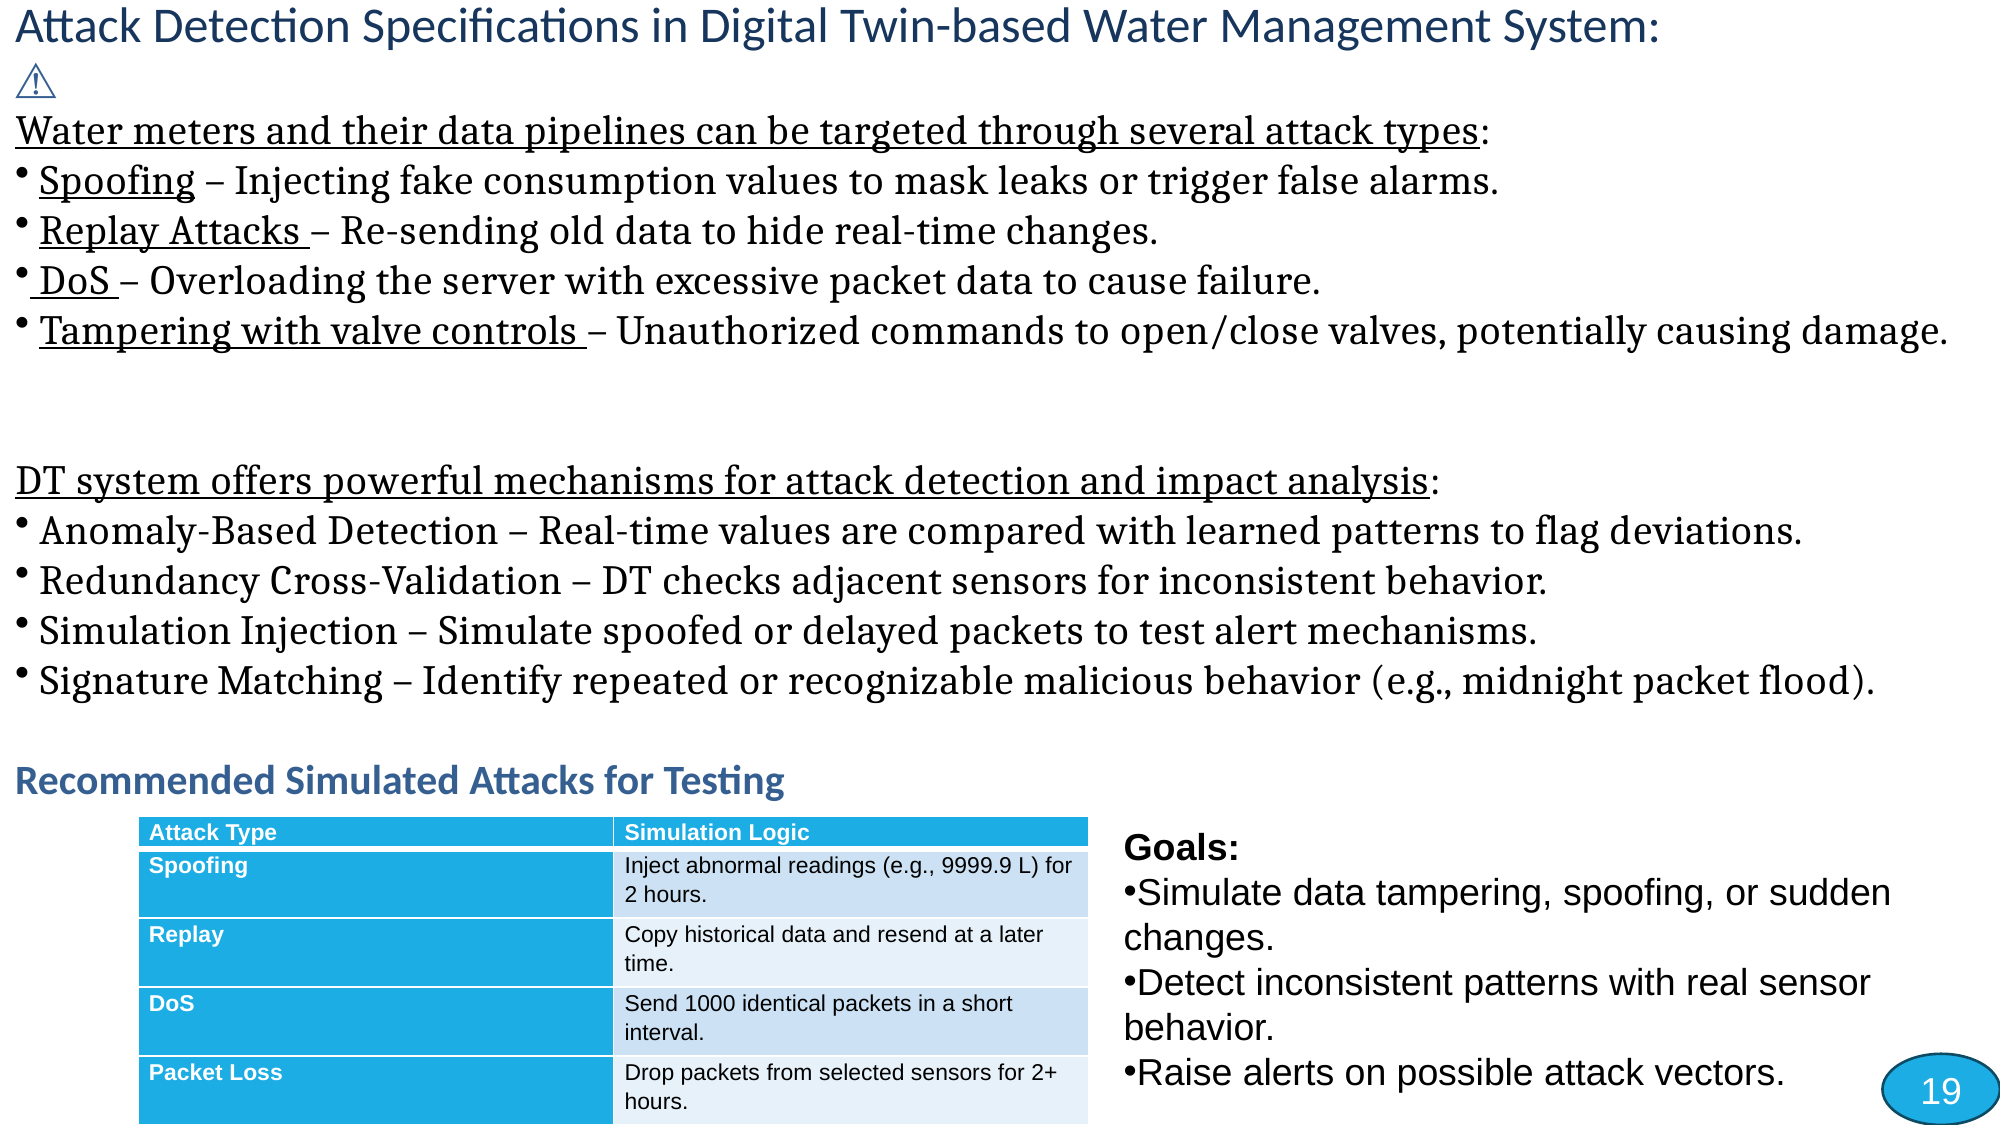

Attack Detection Specifications in Digital Twin-based Water Management System:
⚠️
Water meters and their data pipelines can be targeted through several attack types:
 Spoofing – Injecting fake consumption values to mask leaks or trigger false alarms.
 Replay Attacks – Re-sending old data to hide real-time changes.
 DoS – Overloading the server with excessive packet data to cause failure.
 Tampering with valve controls – Unauthorized commands to open/close valves, potentially causing damage.

DT system offers powerful mechanisms for attack detection and impact analysis:
 Anomaly-Based Detection – Real-time values are compared with learned patterns to flag deviations.
 Redundancy Cross-Validation – DT checks adjacent sensors for inconsistent behavior.
 Simulation Injection – Simulate spoofed or delayed packets to test alert mechanisms.
 Signature Matching – Identify repeated or recognizable malicious behavior (e.g., midnight packet flood).

Recommended Simulated Attacks for Testing

| Attack Type | Simulation Logic |
| --- | --- |
| Spoofing | Inject abnormal readings (e.g., 9999.9 L) for 2 hours. |
| Replay | Copy historical data and resend at a later time. |
| DoS | Send 1000 identical packets in a short interval. |
| Packet Loss | Drop packets from selected sensors for 2+ hours. |
Goals:
Simulate data tampering, spoofing, or sudden changes.
Detect inconsistent patterns with real sensor behavior.
Raise alerts on possible attack vectors.
19